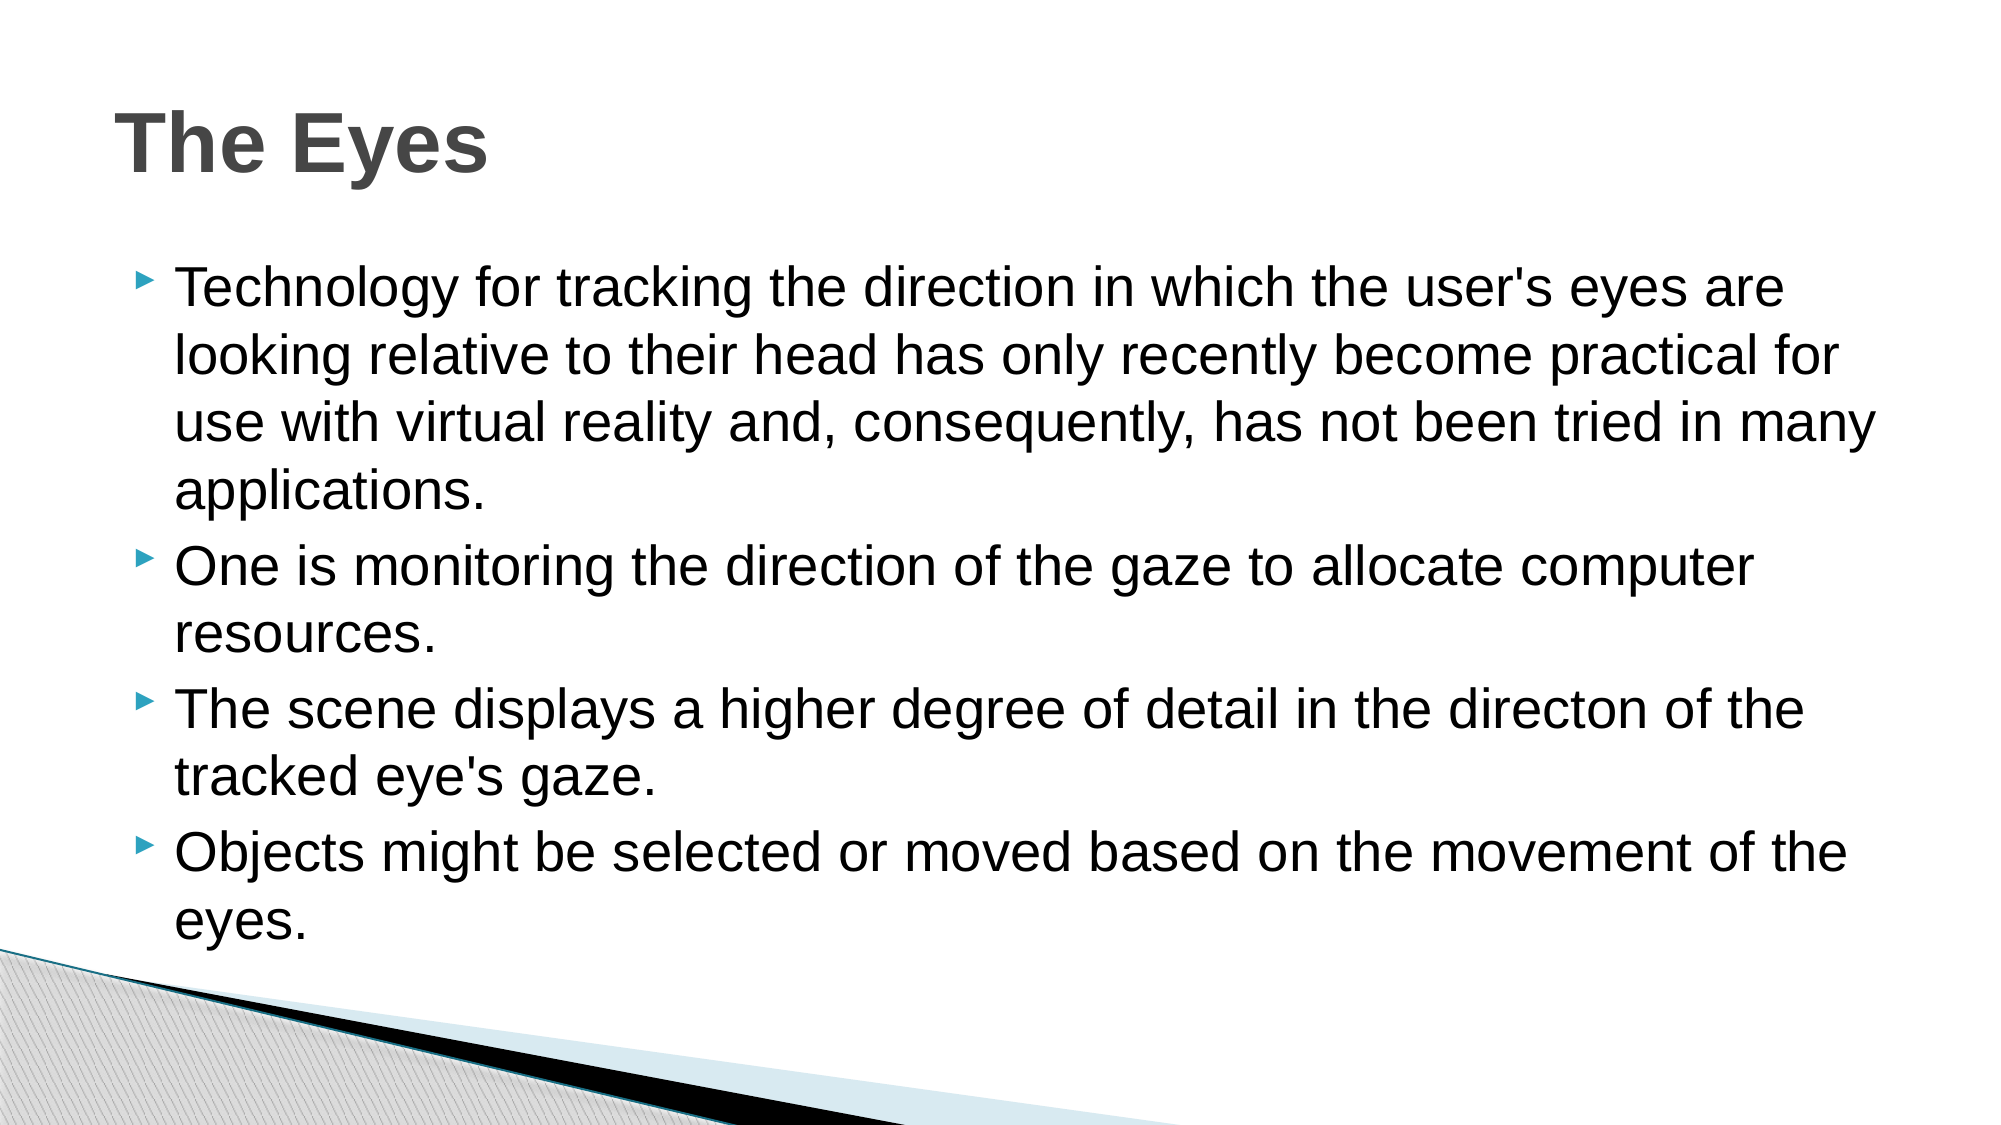

# The Eyes
Technology for tracking the direction in which the user's eyes are looking relative to their head has only recently become practical for use with virtual reality and, consequently, has not been tried in many applications.
One is monitoring the direction of the gaze to allocate computer resources.
The scene displays a higher degree of detail in the directon of the tracked eye's gaze.
Objects might be selected or moved based on the movement of the eyes.